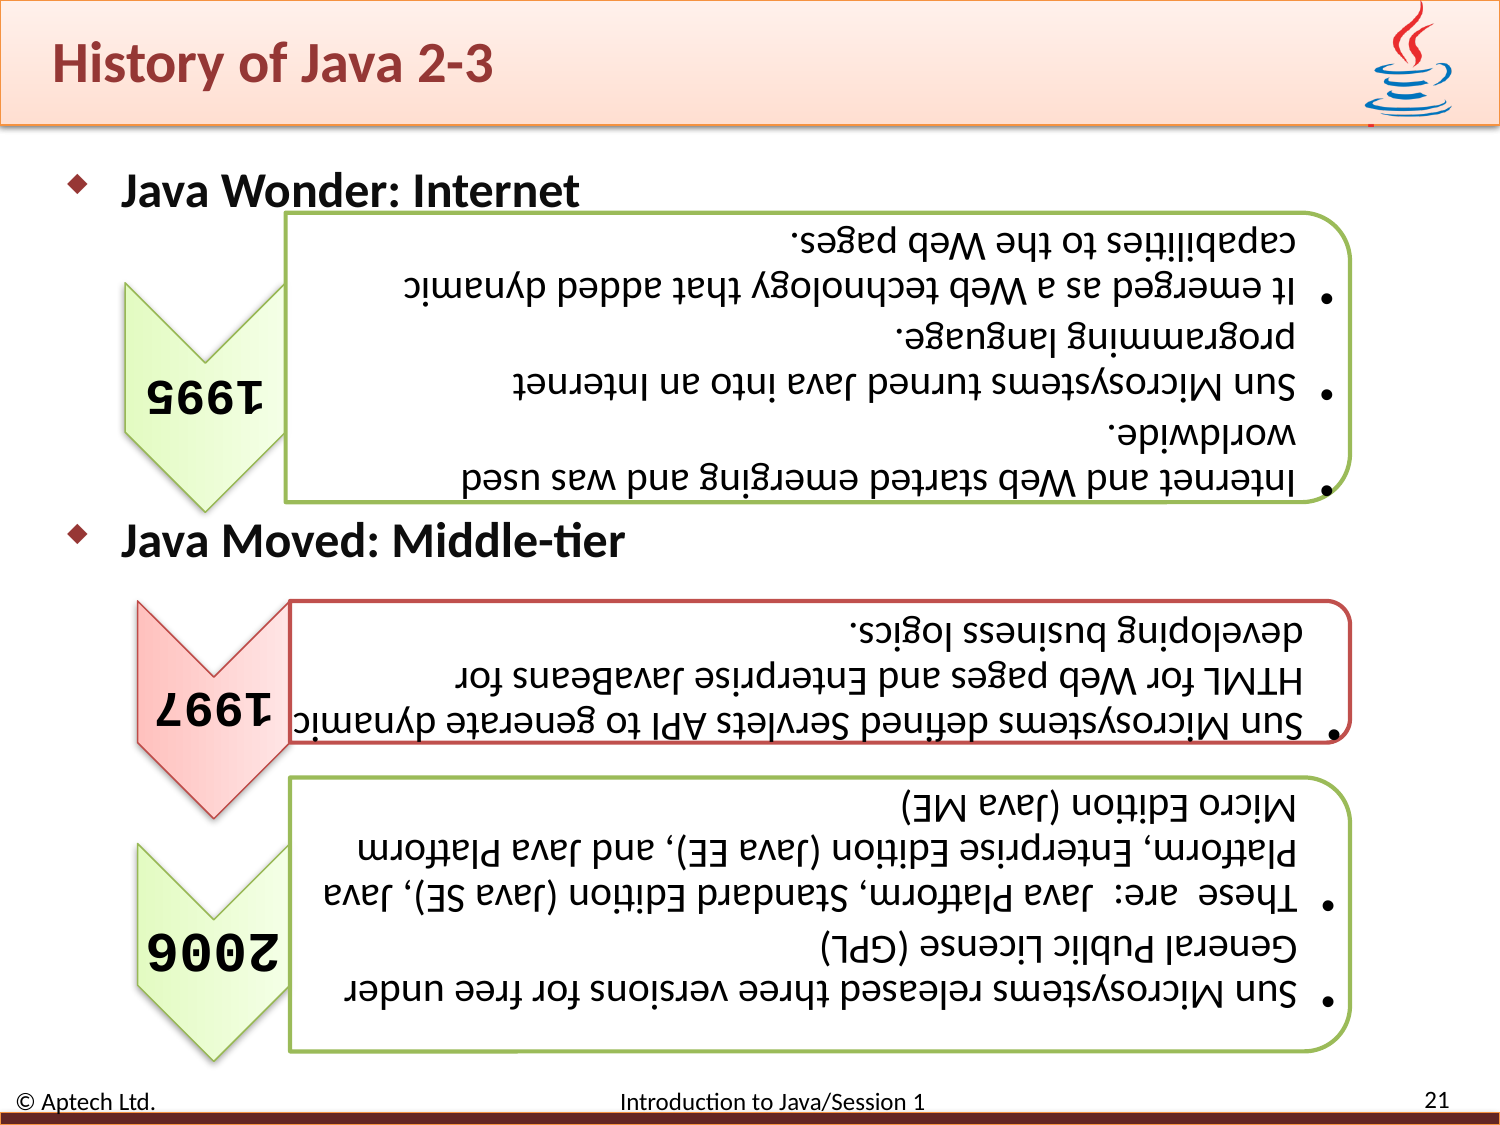

# History of Java 2-3
Java Wonder: Internet

Java Moved: Middle-tier
1995

Internet and Web started emerging and was used worldwide.
Sun Microsystems turned Java into an Internet programming language.
It emerged as a Web technology that added dynamic capabilities to the Web pages.

1997
Sun Microsystems defined Servlets API to generate dynamic HTML for Web pages and Enterprise JavaBeans for developing business logics.
2006

Sun Microsystems released three versions for free under General Public License (GPL)
These  are:  Java Platform, Standard Edition (Java SE), Java Platform, Enterprise Edition (Java EE), and Java Platform Micro Edition (Java ME)
21
© Aptech Ltd.                                                                                 Introduction to Java/Session 1